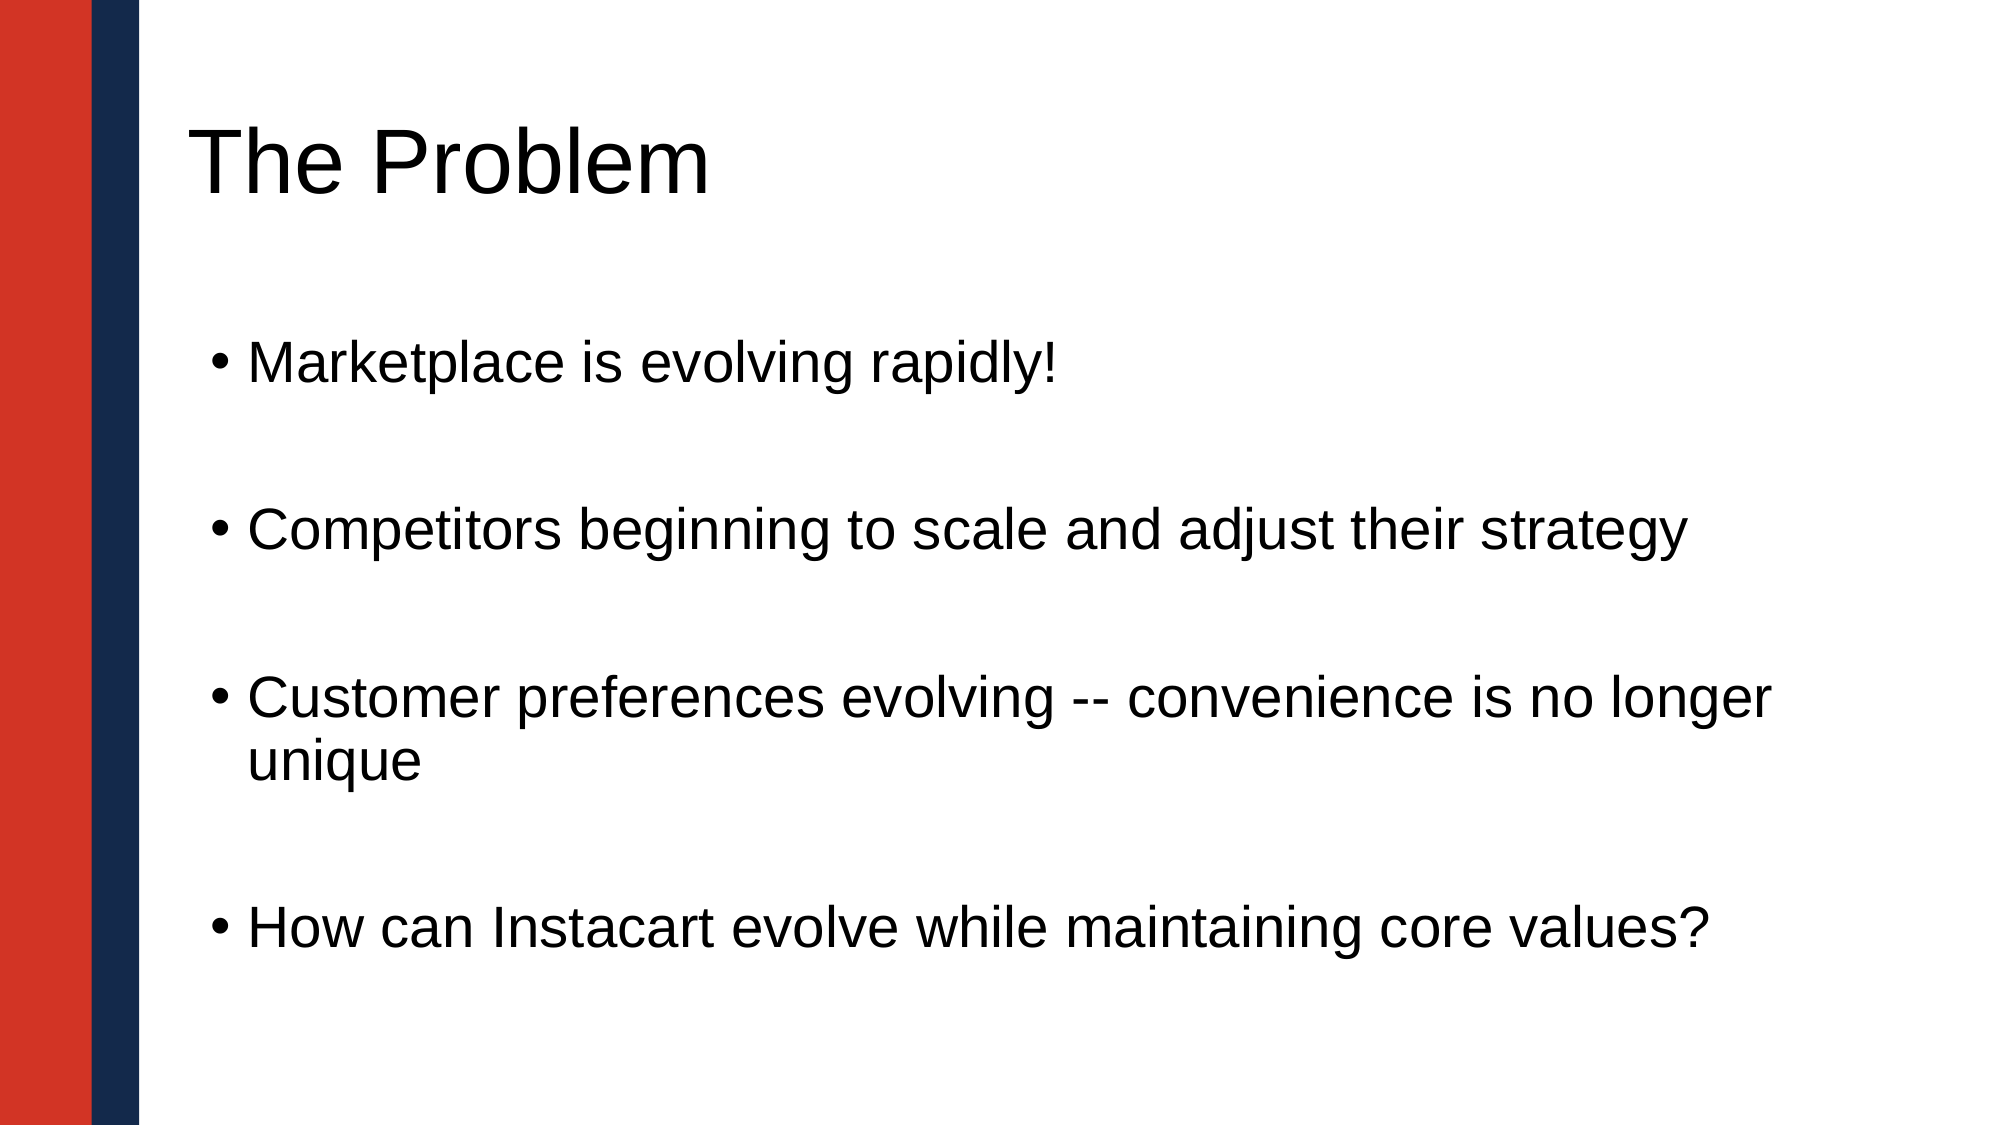

# The Problem

Marketplace is evolving rapidly!

Competitors beginning to scale and adjust their strategy

Customer preferences evolving -- convenience is no longer unique

How can Instacart evolve while maintaining core values?